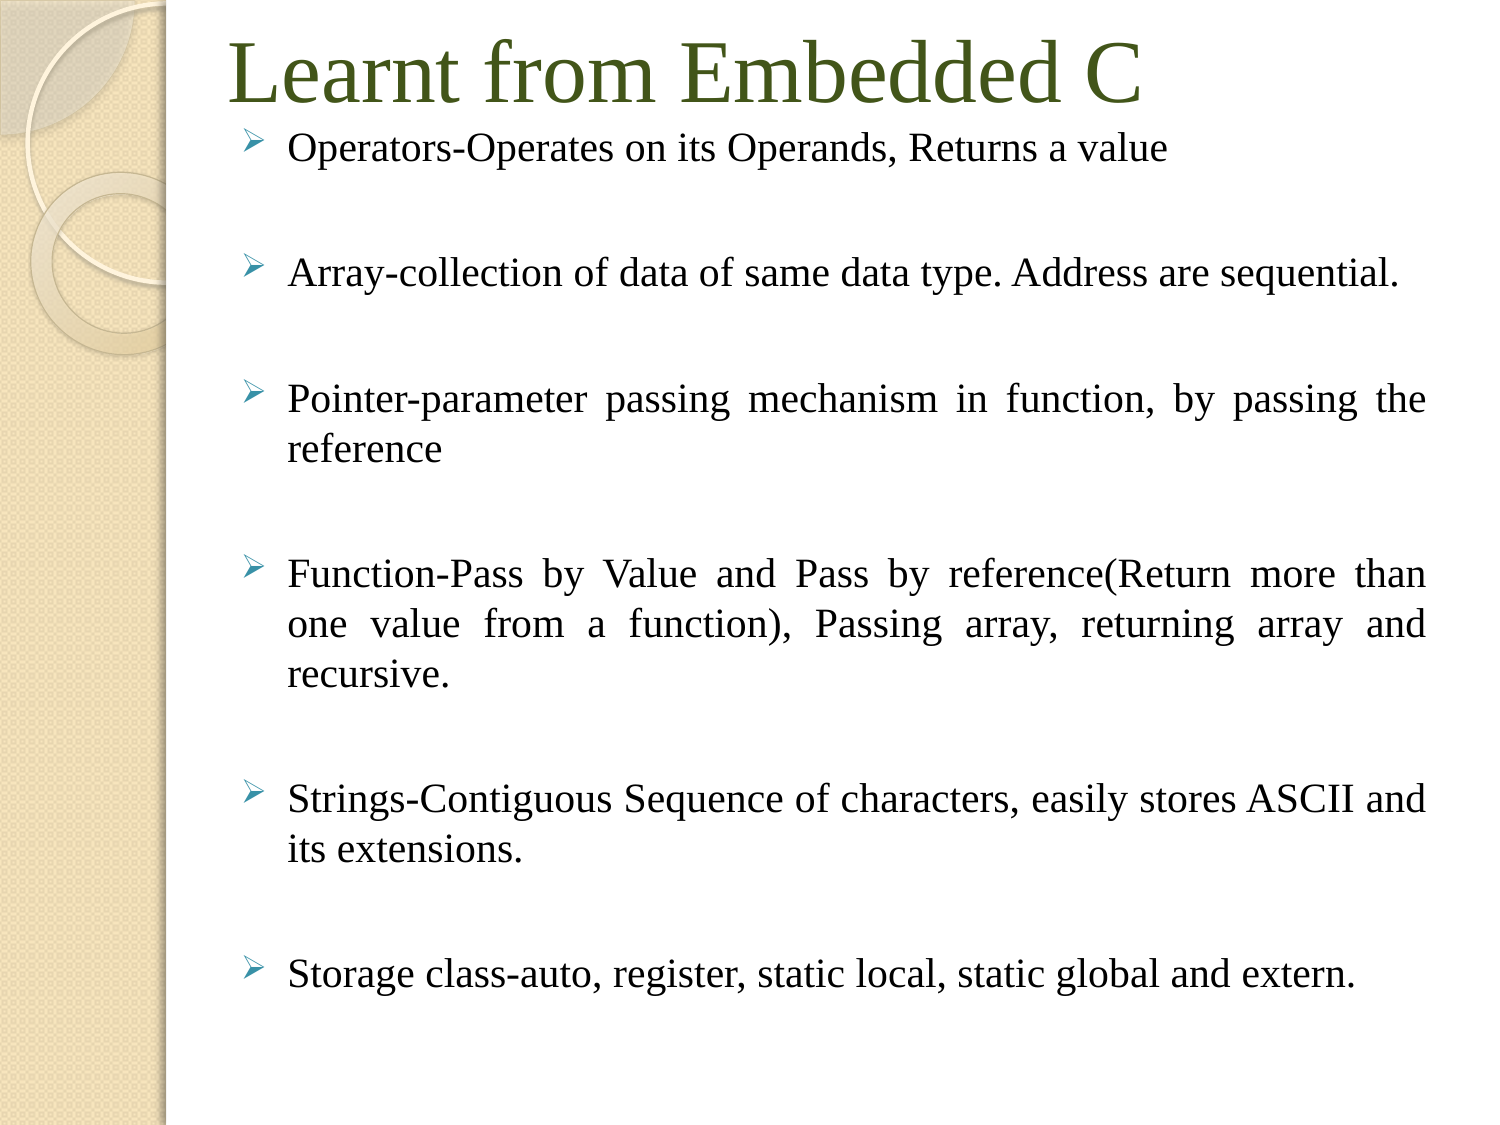

# Learnt from Embedded C
Operators-Operates on its Operands, Returns a value

Array-collection of data of same data type. Address are sequential.

Pointer-parameter passing mechanism in function, by passing the reference

Function-Pass by Value and Pass by reference(Return more than one value from a function), Passing array, returning array and recursive.

Strings-Contiguous Sequence of characters, easily stores ASCII and its extensions.

Storage class-auto, register, static local, static global and extern.